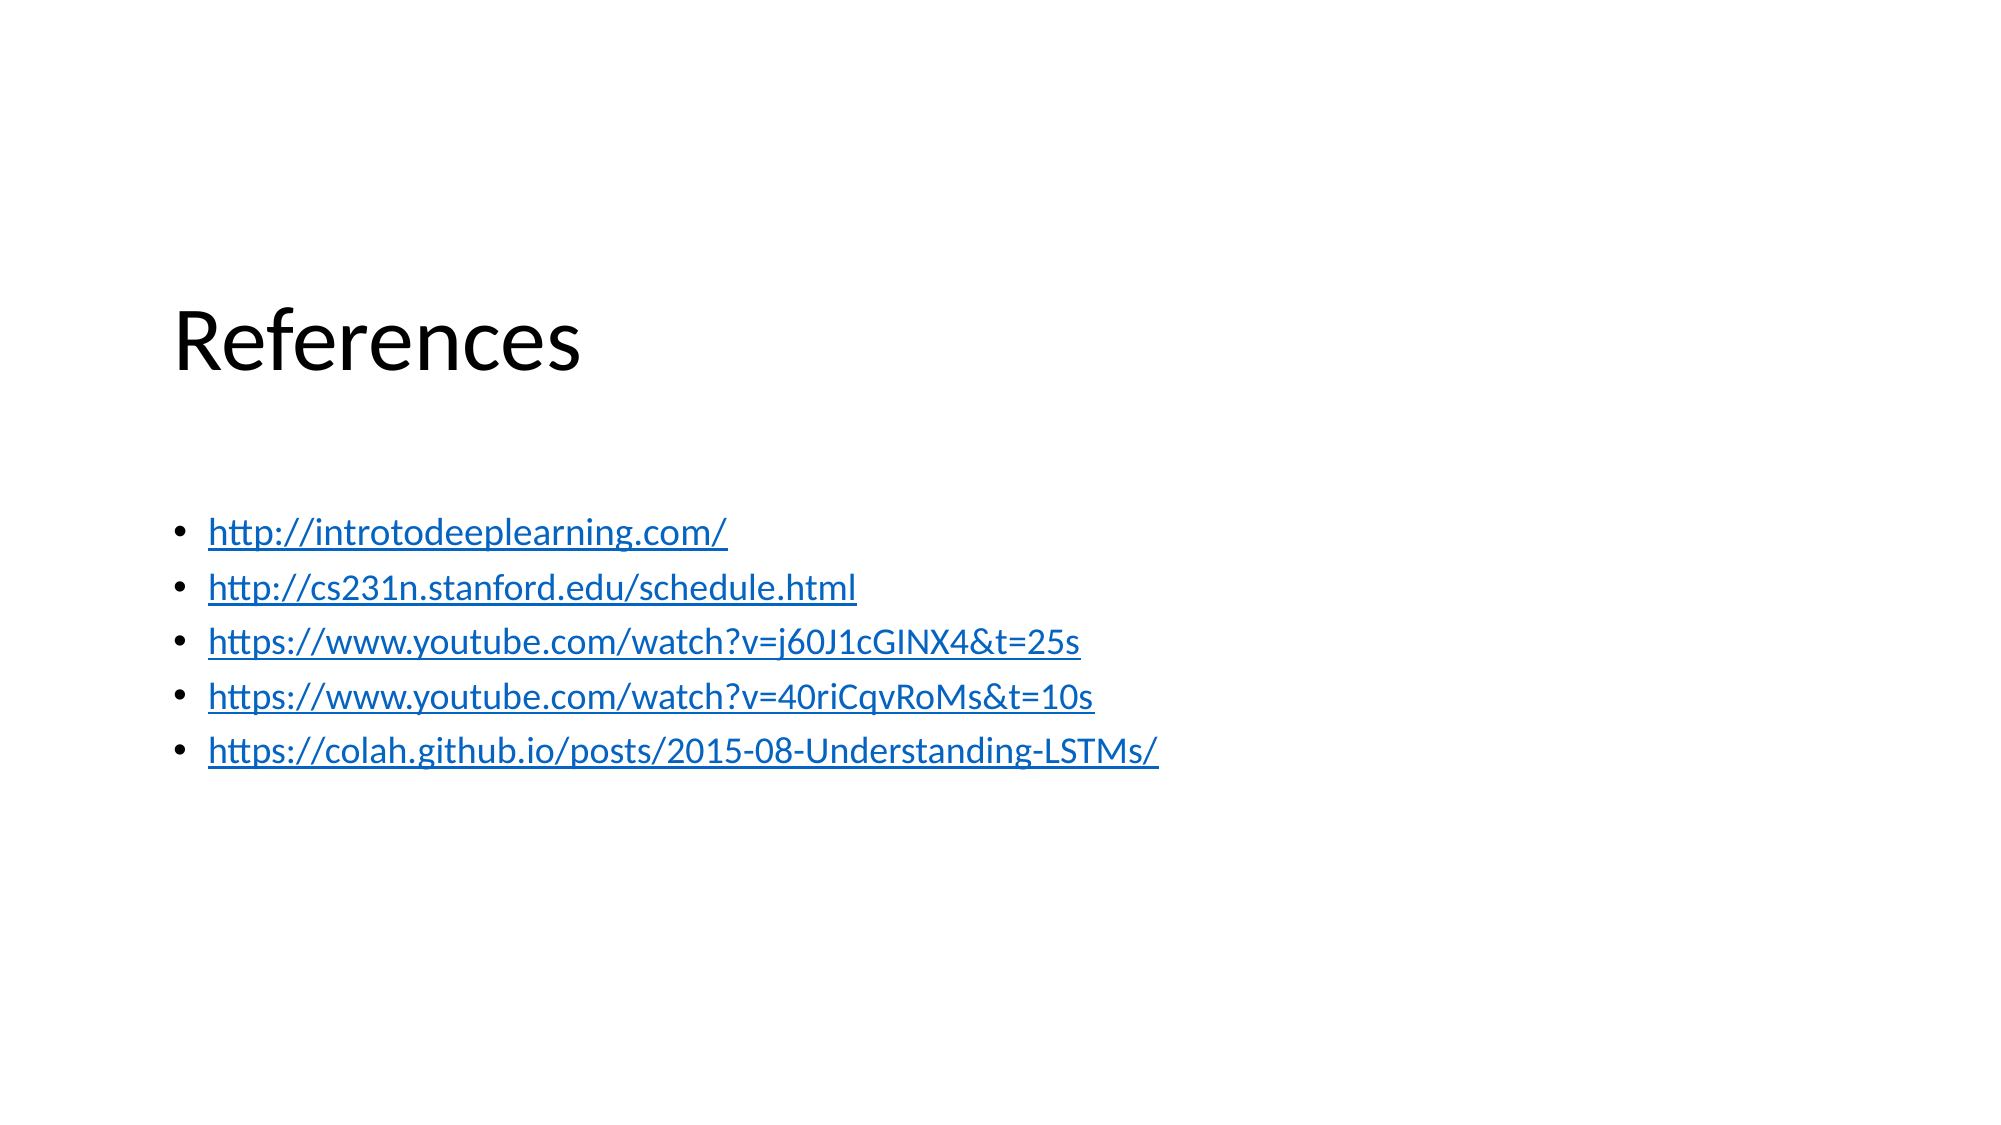

# References
http://introtodeeplearning.com/
http://cs231n.stanford.edu/schedule.html
https://www.youtube.com/watch?v=j60J1cGINX4&t=25s
https://www.youtube.com/watch?v=40riCqvRoMs&t=10s
https://colah.github.io/posts/2015-08-Understanding-LSTMs/